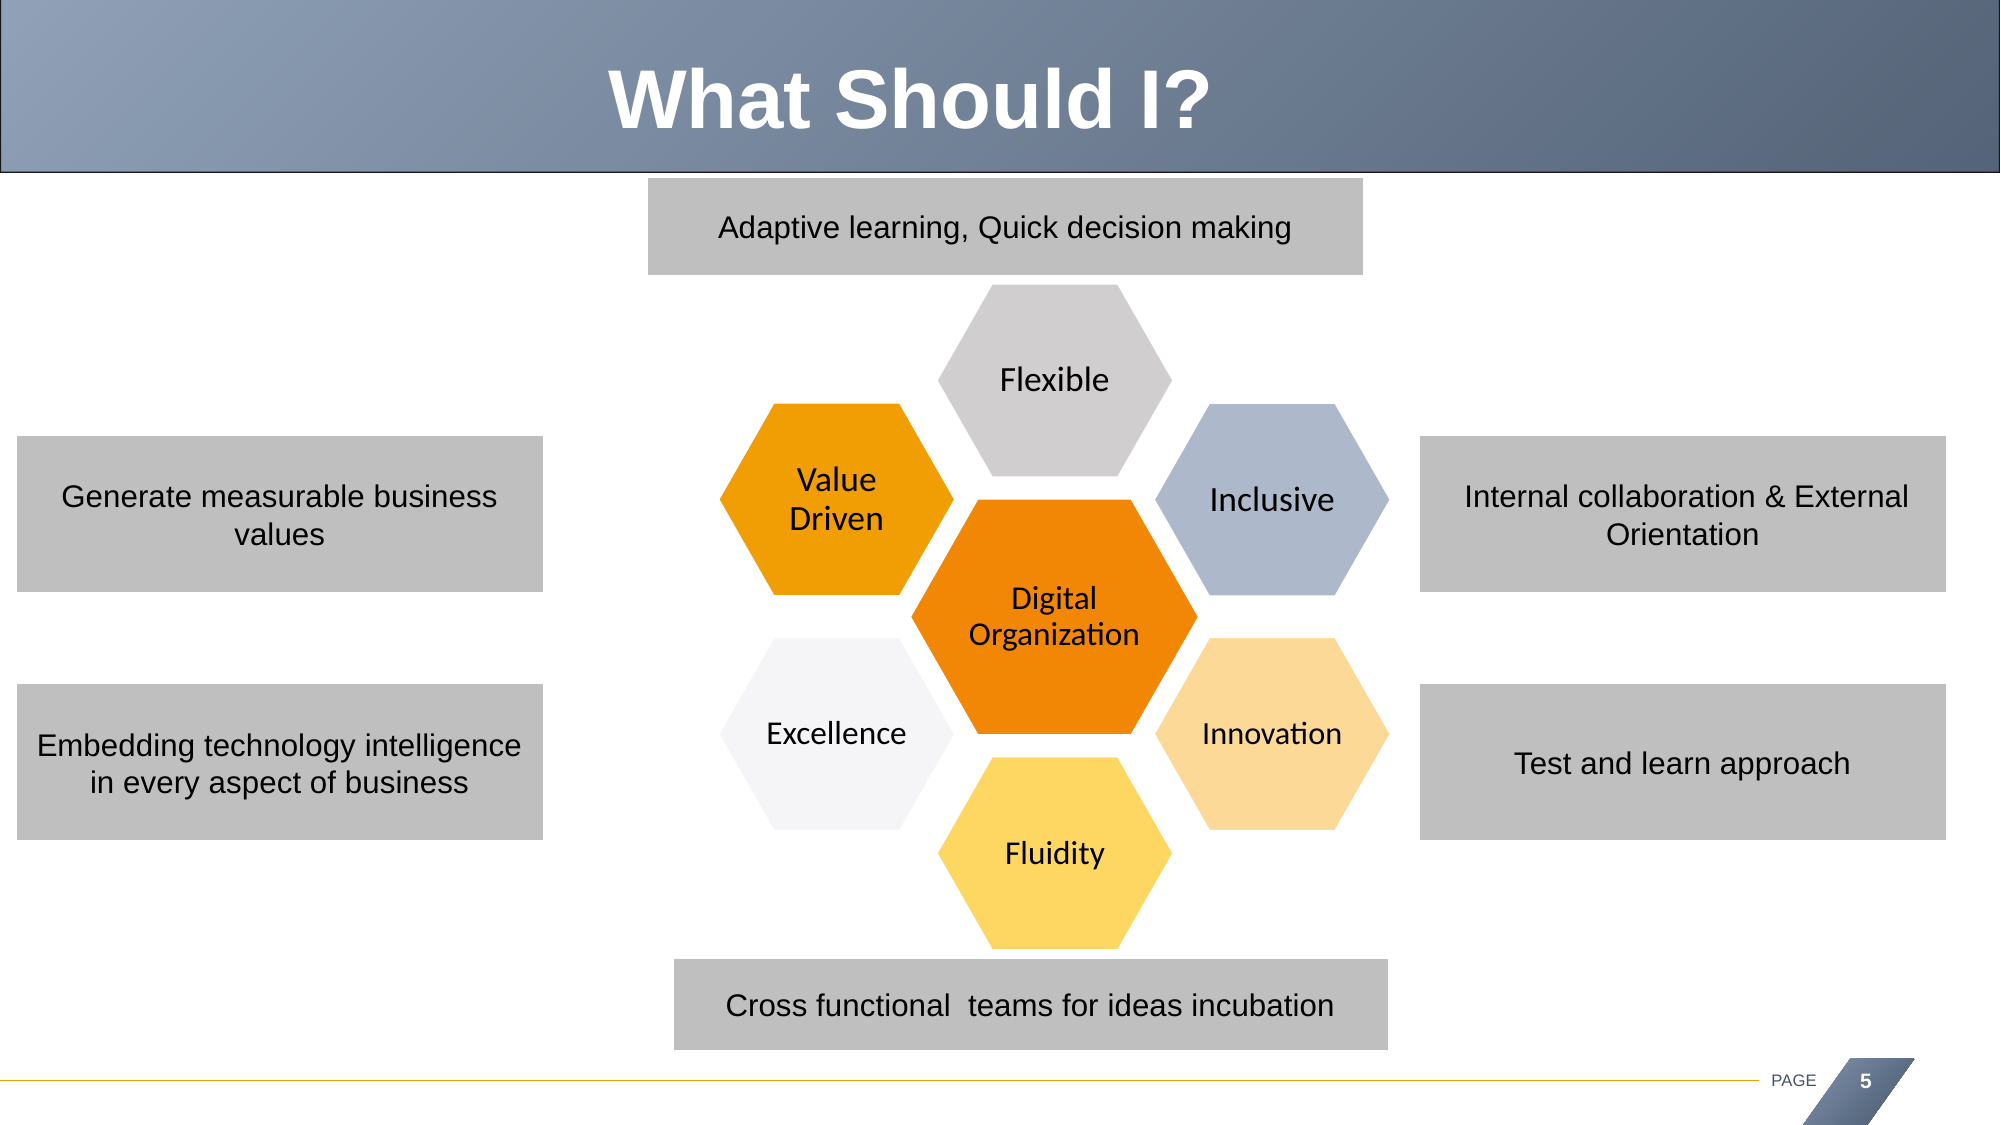

What Should I?
Adaptive learning, Quick decision making
Digital Organization
Flexible
Inclusive
Innovation
Fluidity
Excellence
Value Driven
Generate measurable business values
 Internal collaboration & External Orientation
Embedding technology intelligence in every aspect of business
Test and learn approach
Cross functional  teams for ideas incubation